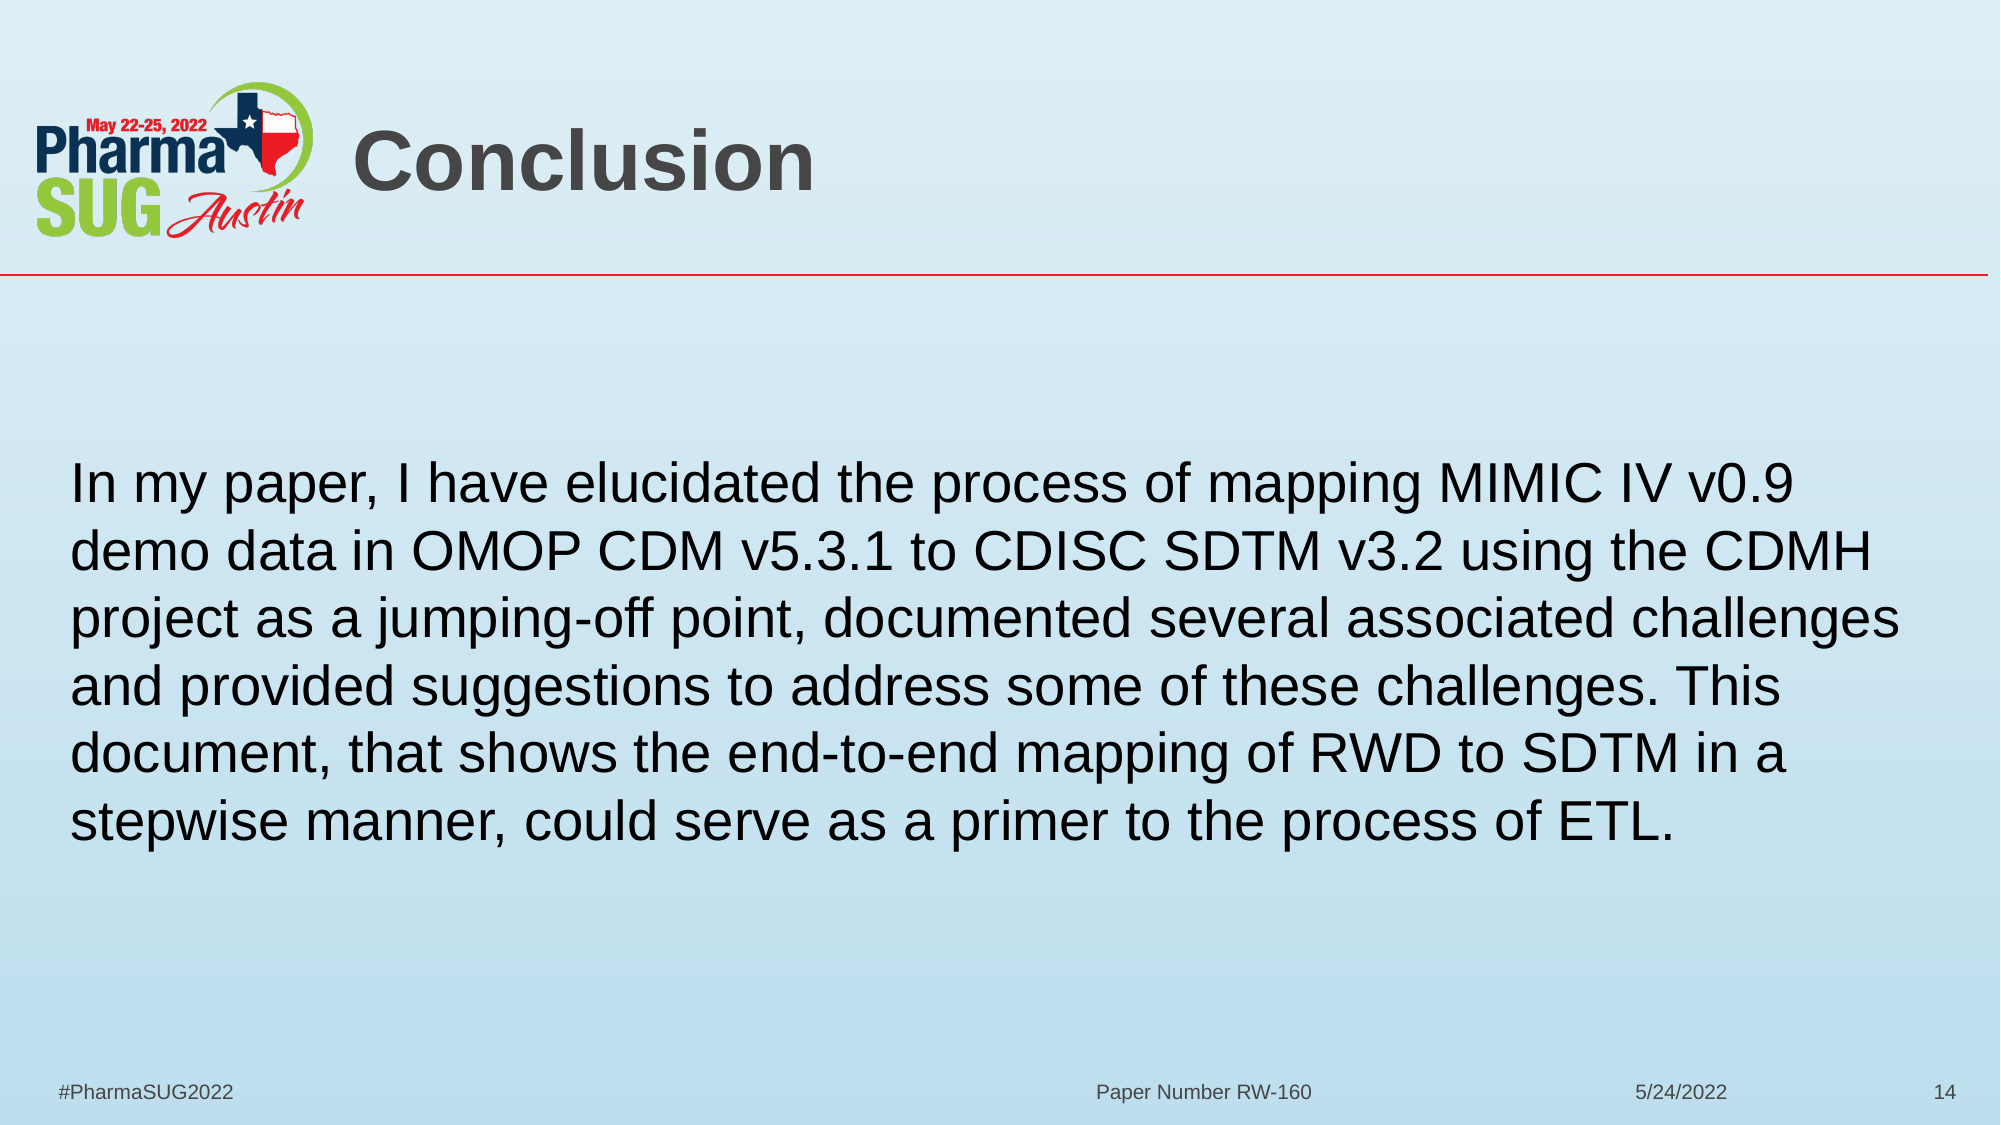

# Conclusion

In my paper, I have elucidated the process of mapping MIMIC IV v0.9 demo data in OMOP CDM v5.3.1 to CDISC SDTM v3.2 using the CDMH project as a jumping-off point, documented several associated challenges and provided suggestions to address some of these challenges. This document, that shows the end-to-end mapping of RWD to SDTM in a stepwise manner, could serve as a primer to the process of ETL.
Paper Number RW-160
5/24/2022
14